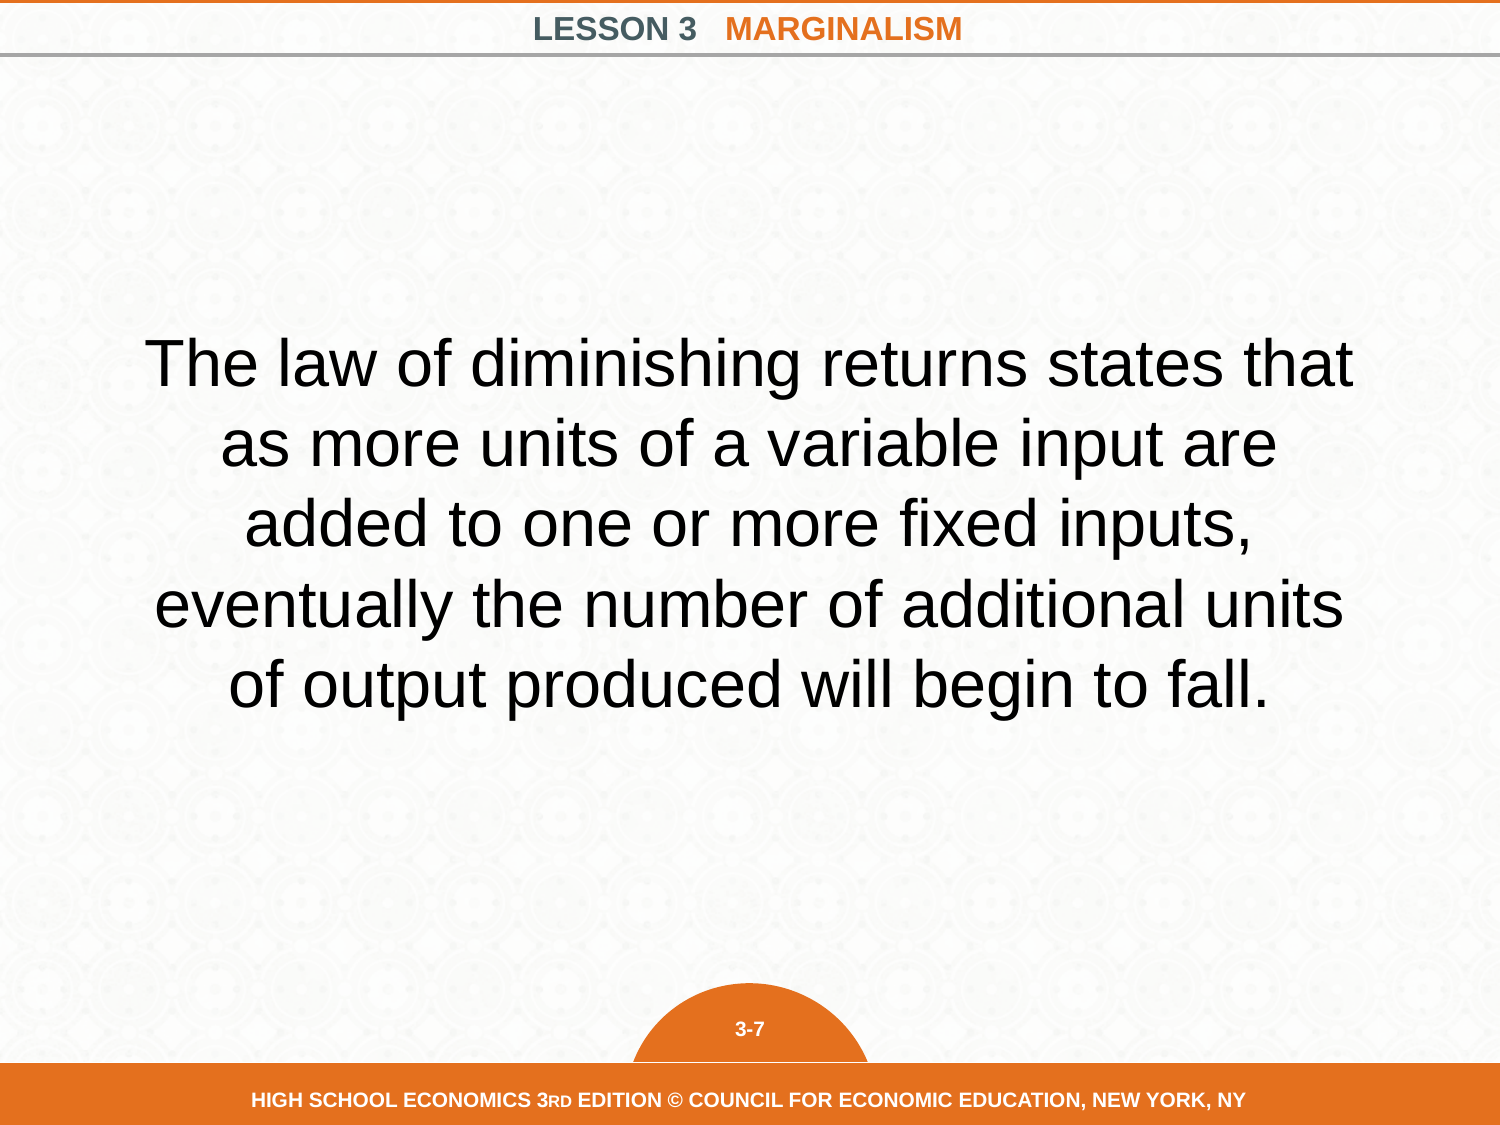

The law of diminishing returns states that as more units of a variable input are added to one or more fixed inputs, eventually the number of additional units of output produced will begin to fall.